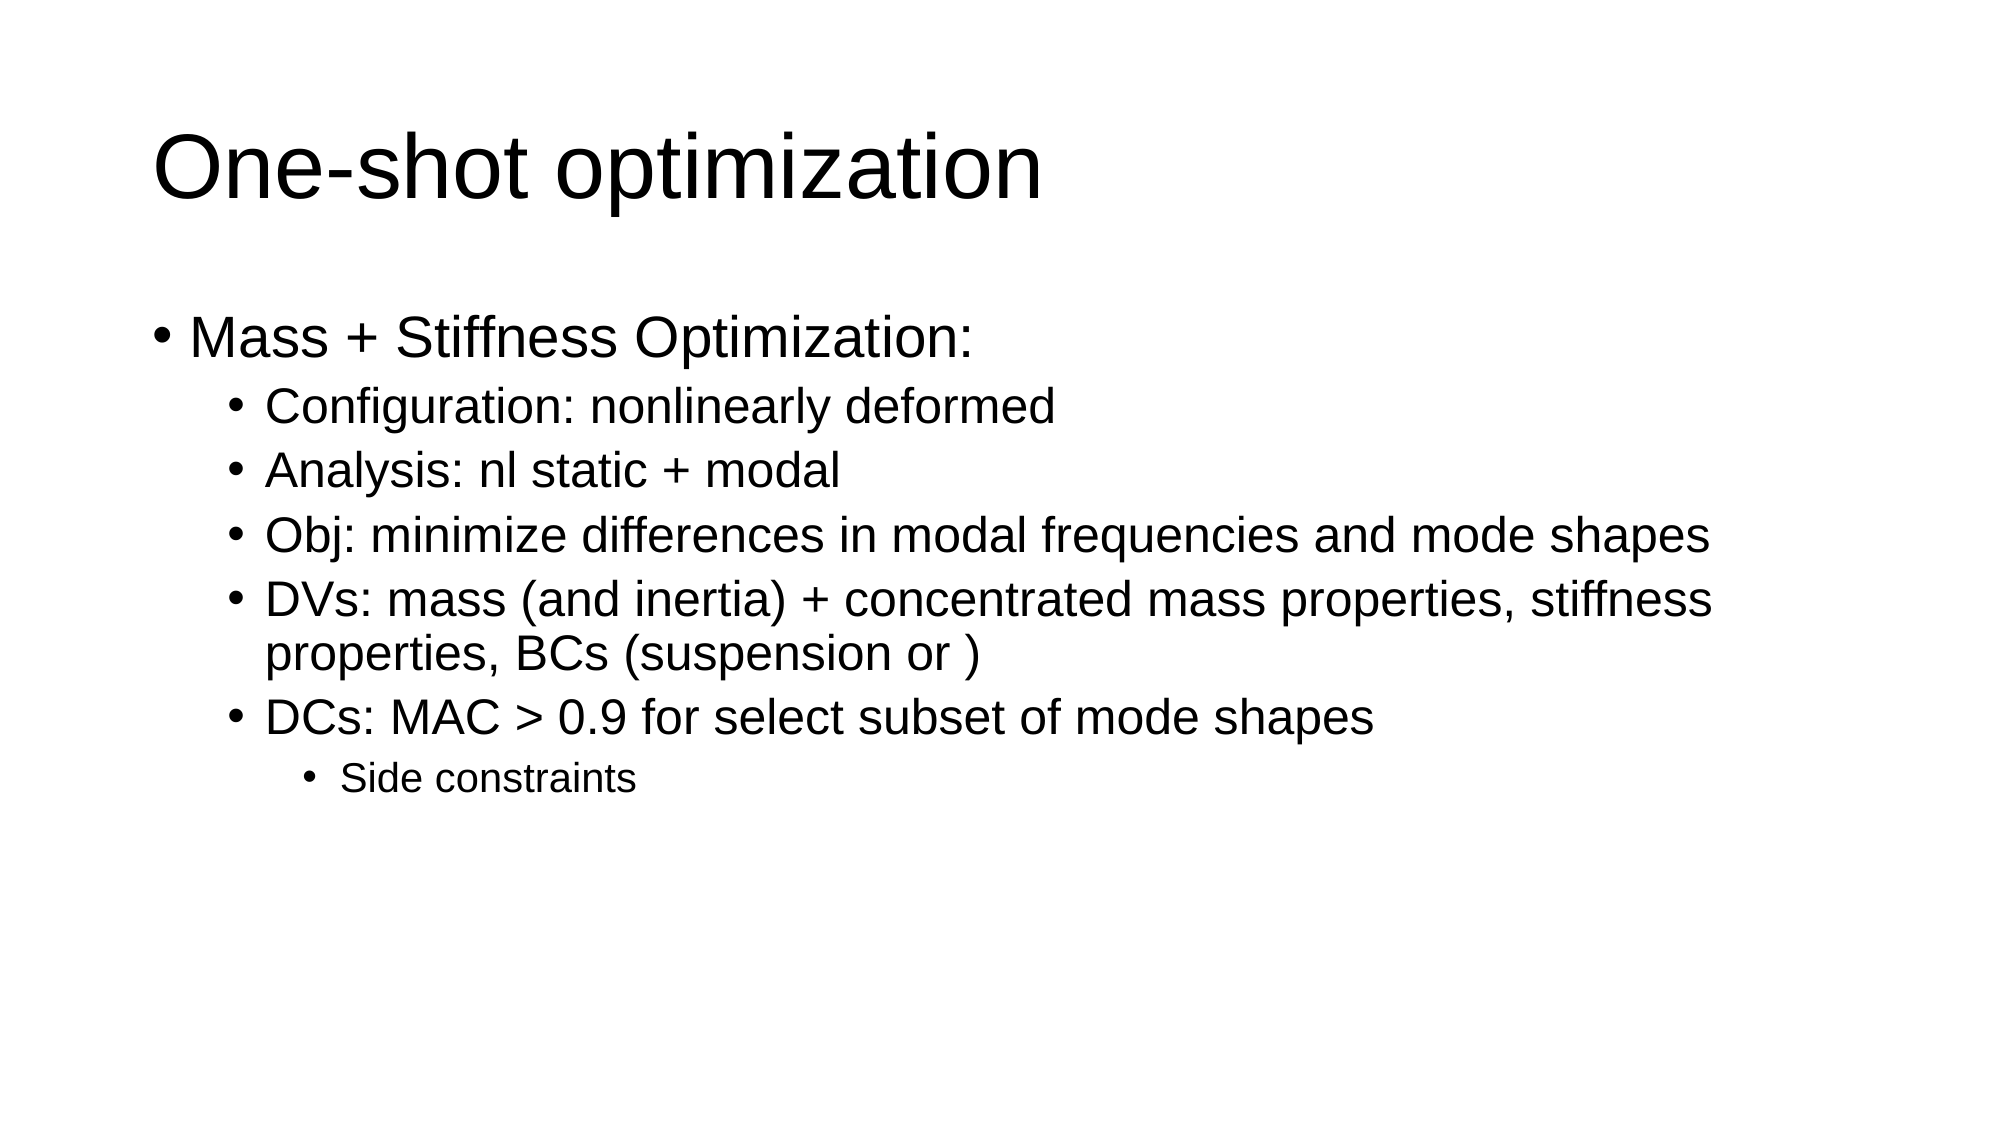

# One-shot optimization
Mass + Stiffness Optimization:
Configuration: nonlinearly deformed
Analysis: nl static + modal
Obj: minimize differences in modal frequencies and mode shapes
DVs: mass (and inertia) + concentrated mass properties, stiffness properties, BCs (suspension or )
DCs: MAC > 0.9 for select subset of mode shapes
Side constraints